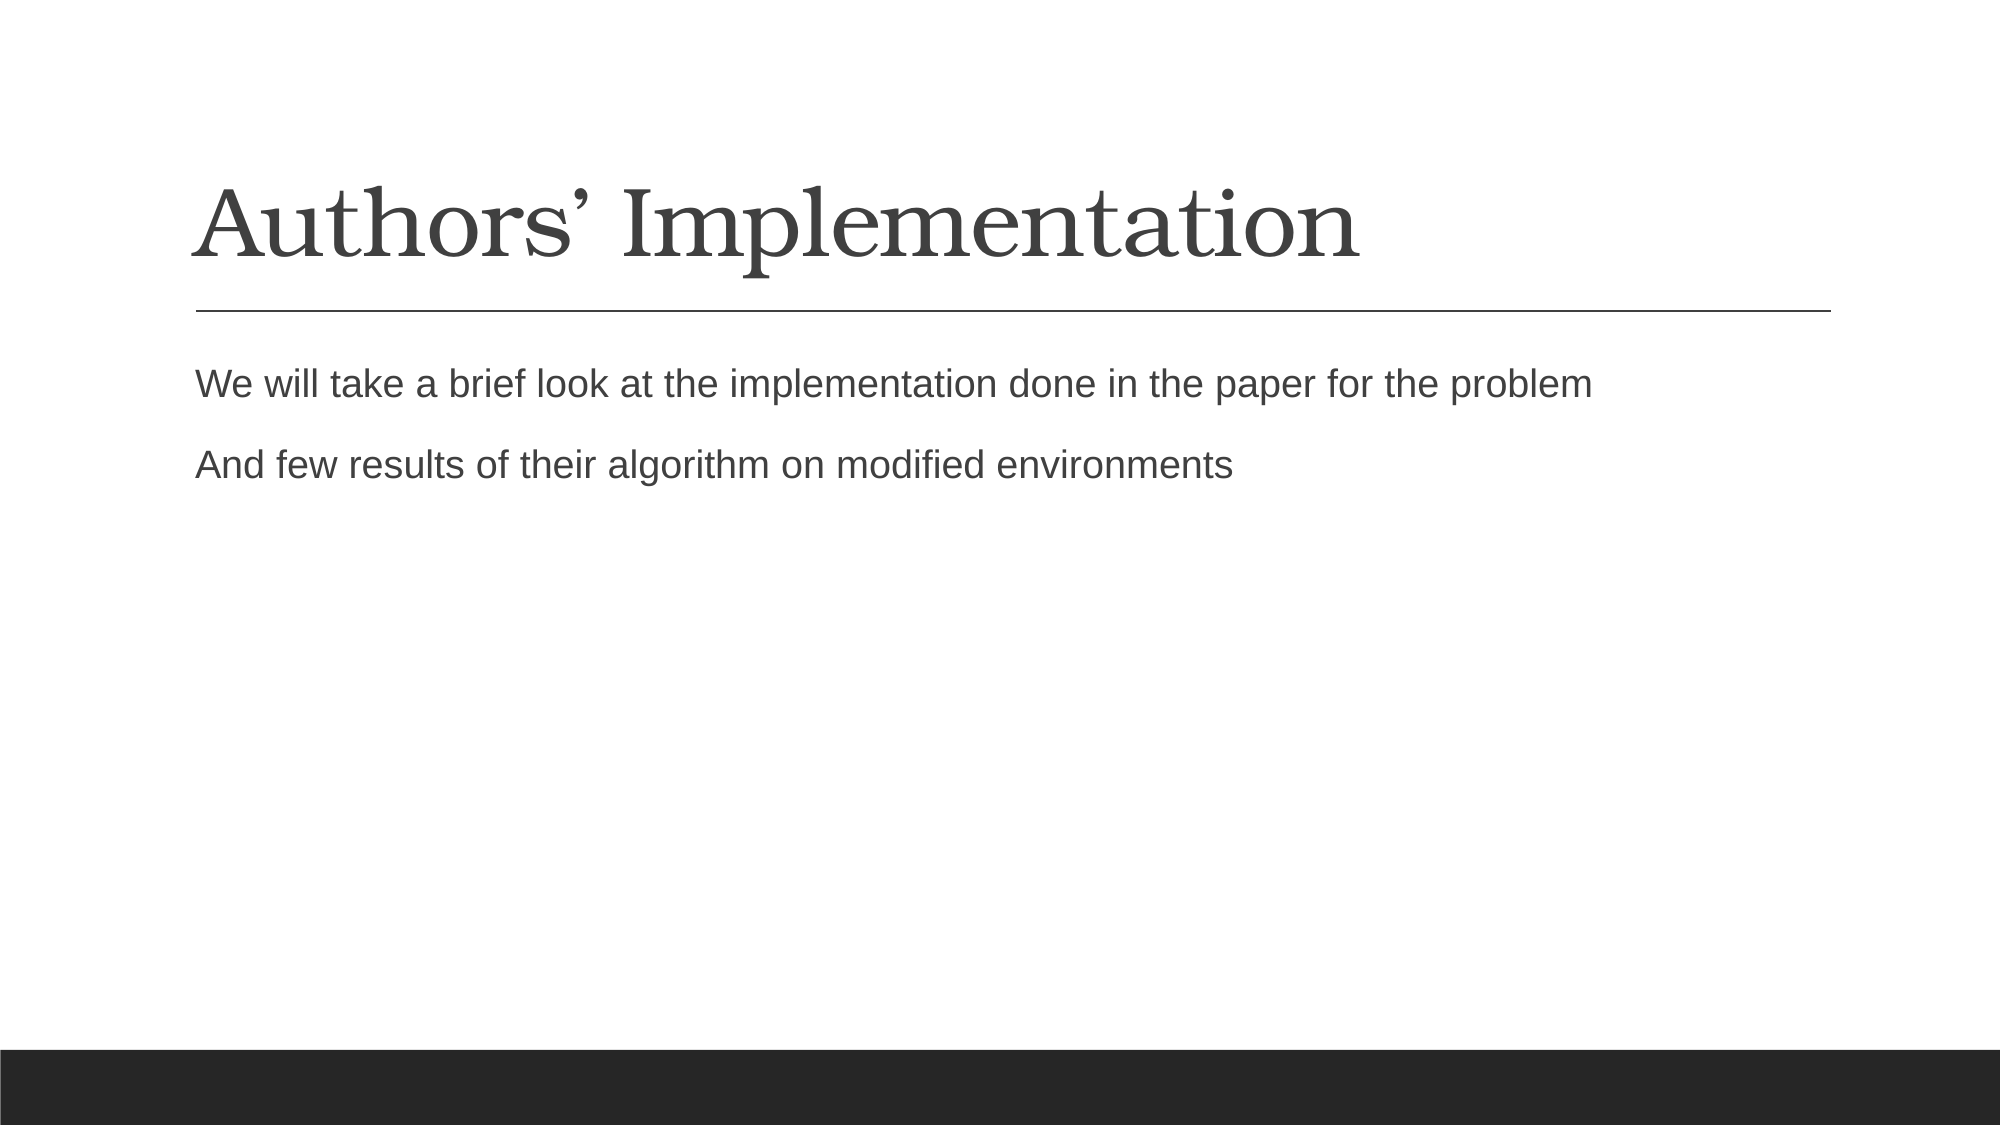

# Authors’ Implementation
We will take a brief look at the implementation done in the paper for the problem
And few results of their algorithm on modified environments